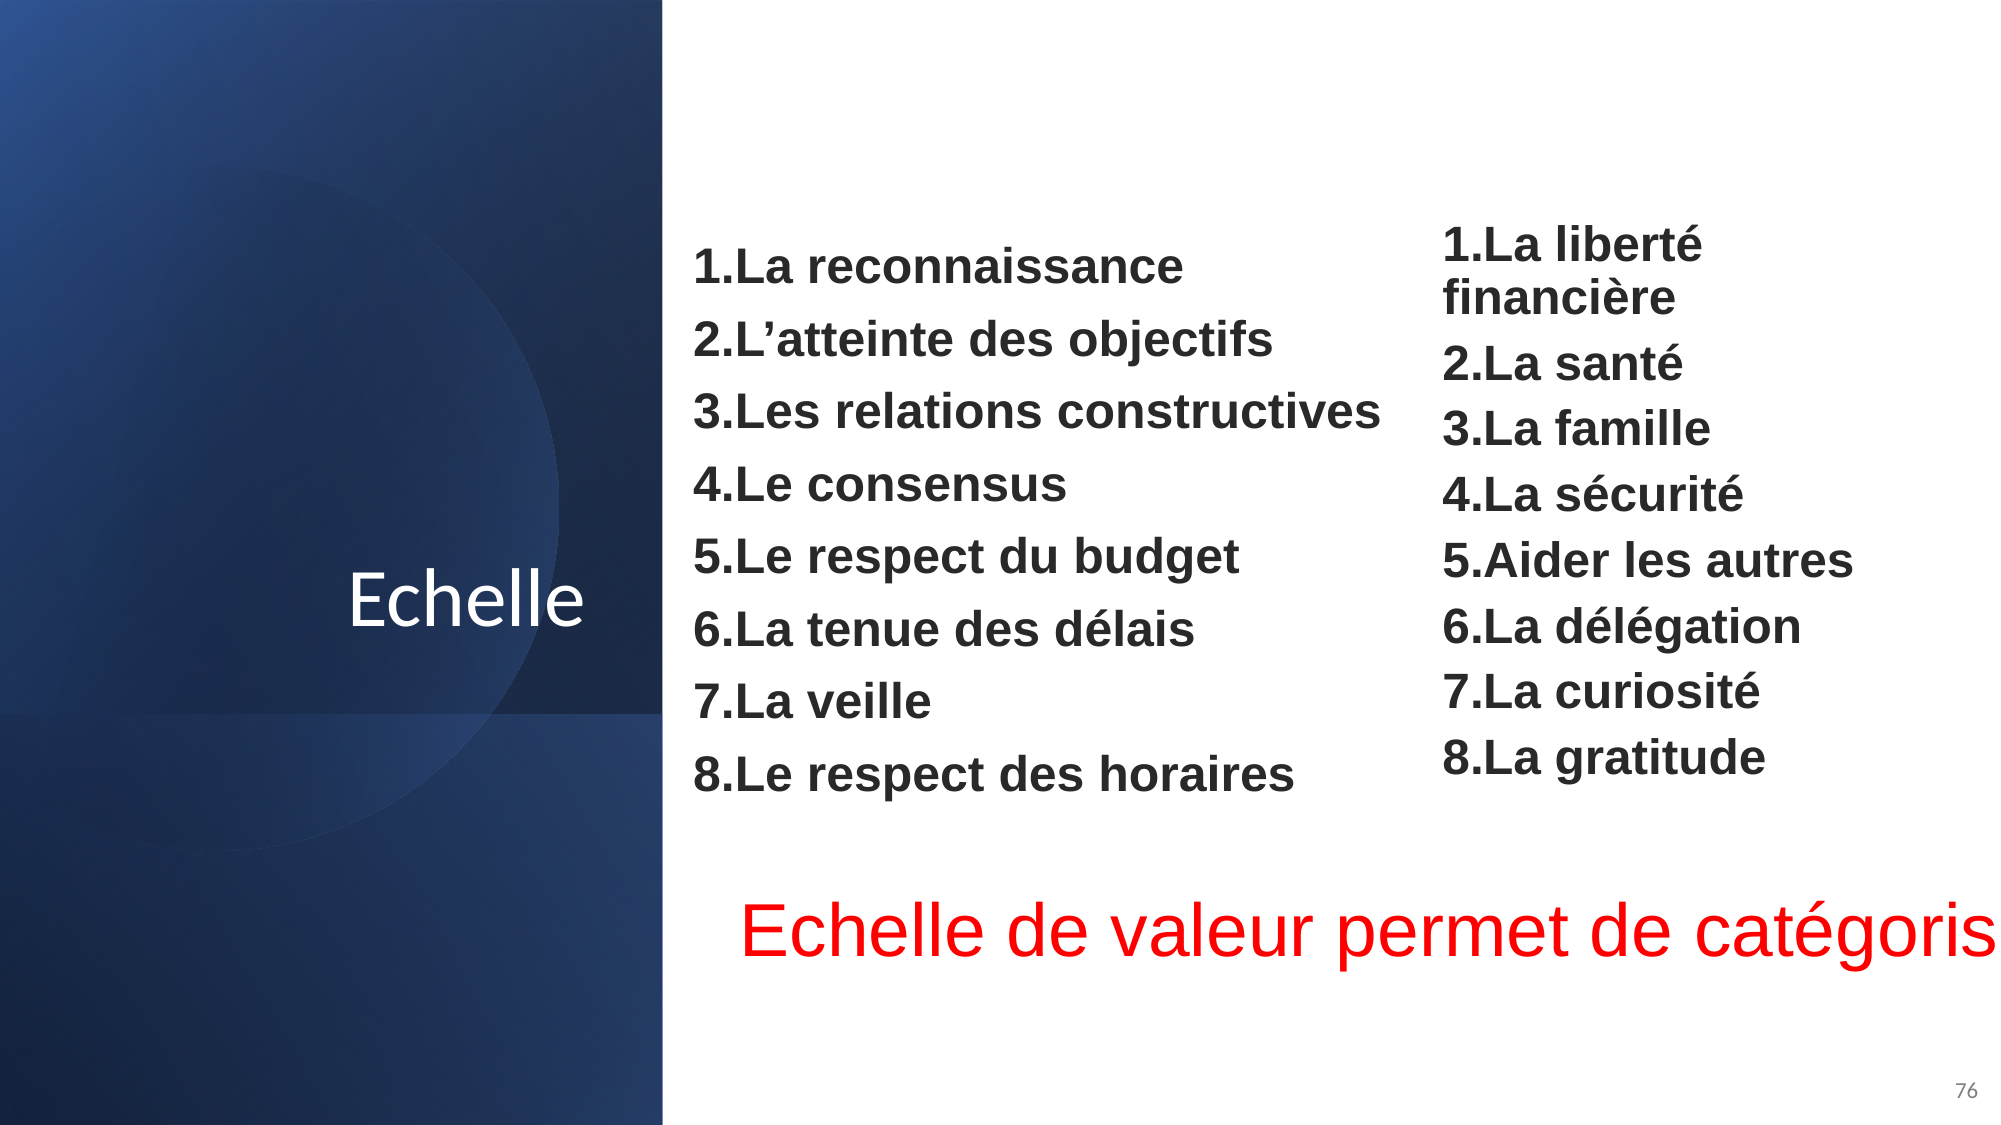

# Echelle

La liberté financière
La santé
La famille
La sécurité
Aider les autres
La délégation
La curiosité
La gratitude
La reconnaissance
L’atteinte des objectifs
Les relations constructives
Le consensus
Le respect du budget
La tenue des délais
La veille
Le respect des horaires

Echelle de valeur permet de catégoriser
76